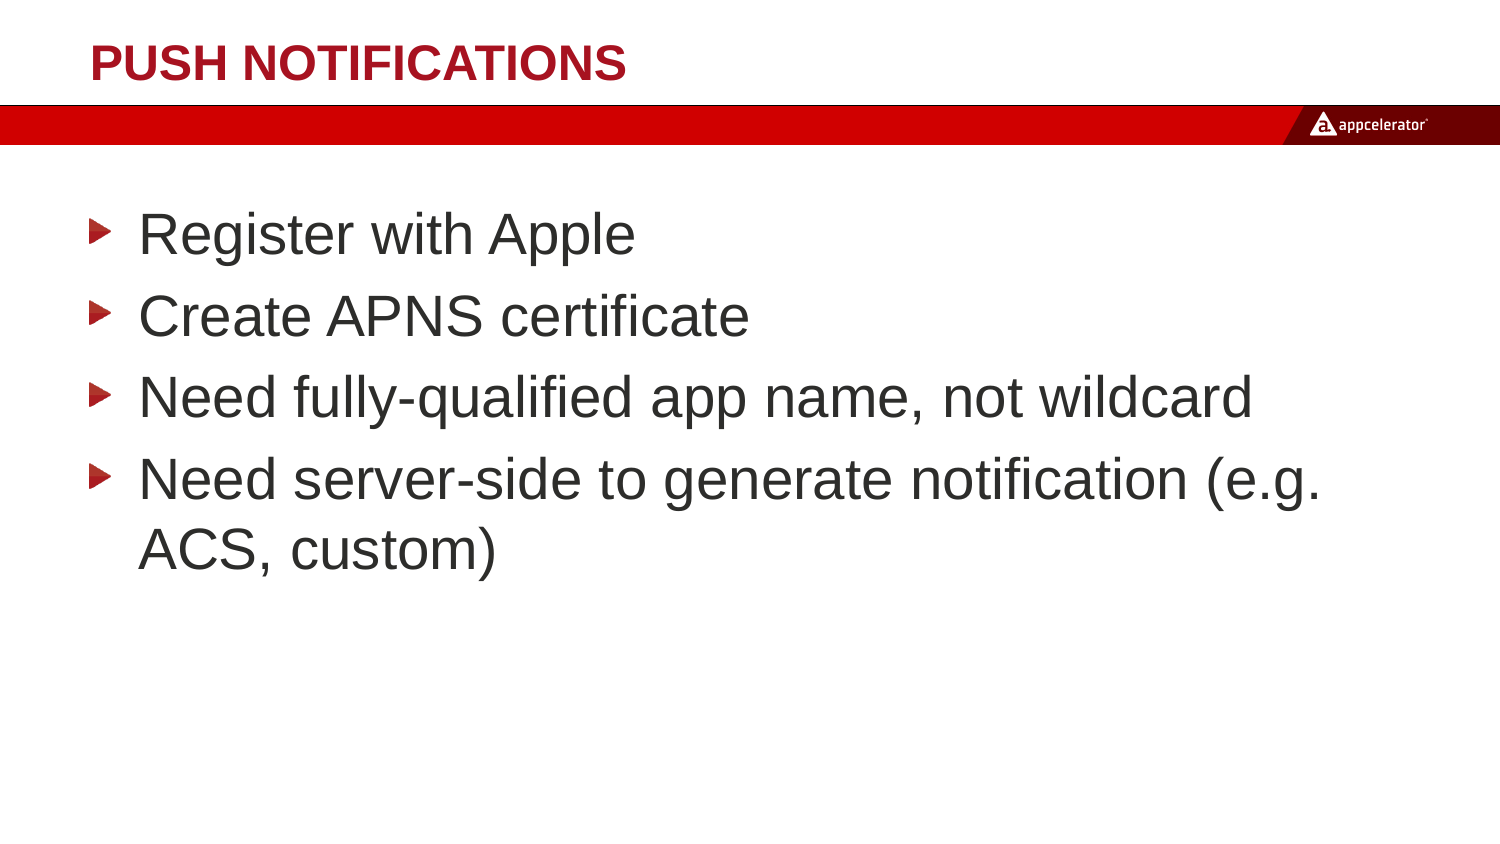

# Push Notifications
Register with Apple
Create APNS certificate
Need fully-qualified app name, not wildcard
Need server-side to generate notification (e.g. ACS, custom)